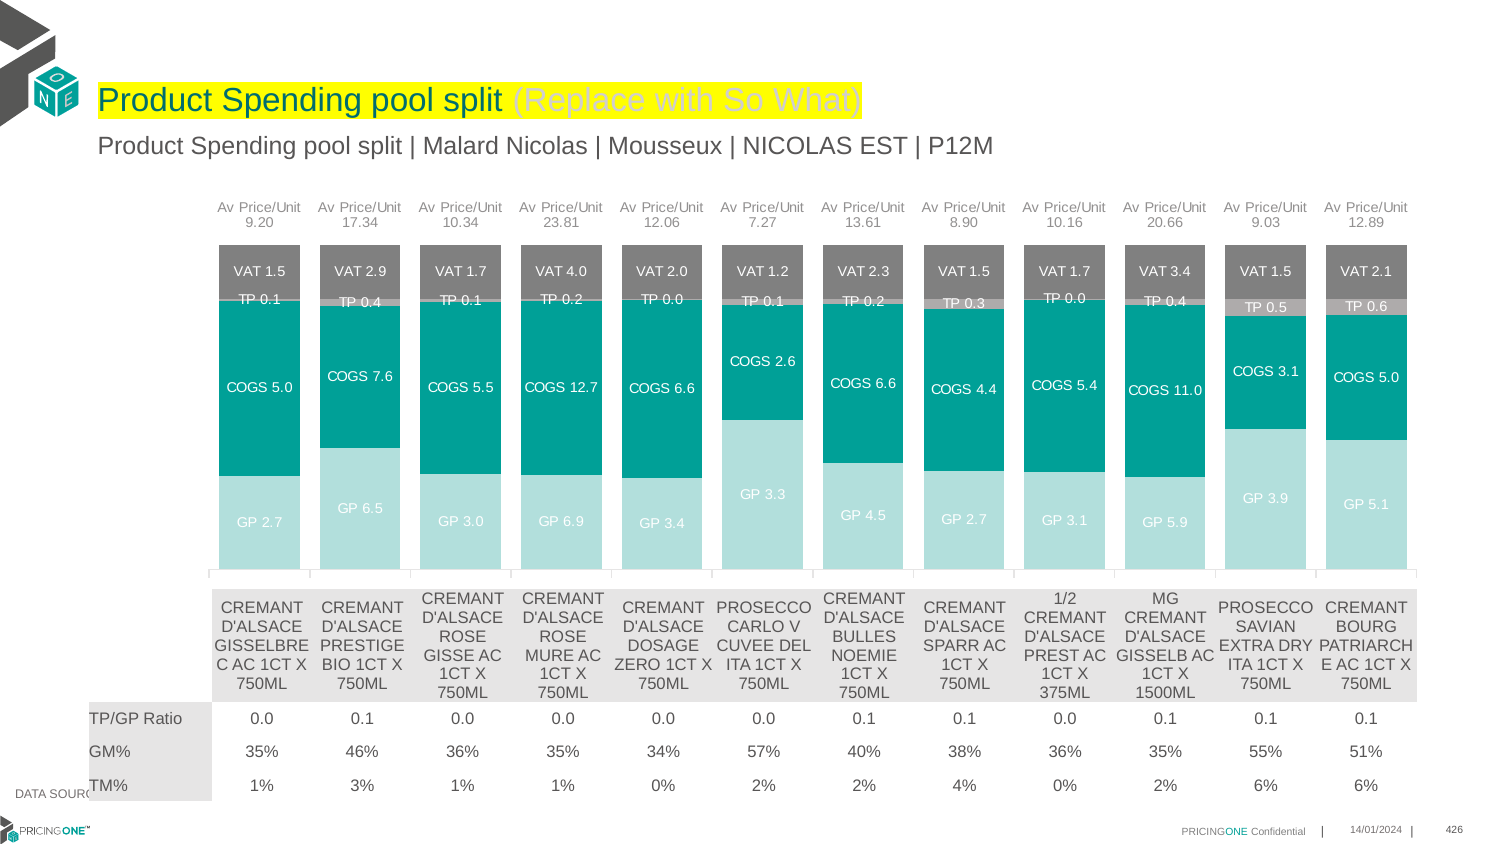

# Product Spending pool split (Replace with So What)
Product Spending pool split | Malard Nicolas | Mousseux | NICOLAS EST | P12M

### Chart

| Category | GP | COGS | TP | VAT |
|---|---|---|---|---|
| Av Price/Unit 9.20 | 2.6535080733944953 | 4.956390325271059 | 0.059409357798166695 | 1.5338615512927427 |
| Av Price/Unit 17.34 | 6.479372016320981 | 7.594260047602856 | 0.3772349880992891 | 2.8901734104046217 |
| Av Price/Unit 10.34 | 3.034594842186296 | 5.489591993841416 | 0.09333946625609357 | 1.7235052604567607 |
| Av Price/Unit 23.81 | 6.9416069943289225 | 12.716937618147446 | 0.1870760554505395 | 3.96912413358538 |
| Av Price/Unit 12.06 | 3.3999999999999995 | 6.6000000000000005 | 0.03376748673420238 | 2.0067534973468395 |
| Av Price/Unit 7.27 | 3.3495121908127206 | 2.5742409893992932 | 0.13190053003533553 | 1.2111307420494692 |
| Av Price/Unit 13.61 | 4.4778 | 6.633299999999999 | 0.22869015334947562 | 2.2679580306698957 |
| Av Price/Unit 8.90 | 2.6827 | 4.434 | 0.2755994076467436 | 1.4784598815293475 |
| Av Price/Unit 10.16 | 3.0520827442827443 | 5.38989604989605 | 0.021292169092170354 | 1.6926541926541914 |
| Av Price/Unit 20.66 | 5.893006818181819 | 10.964488636363637 | 0.36220151515151855 | 3.4439393939393934 |
| Av Price/Unit 9.03 | 3.917382988505747 | 3.144197011494253 | 0.467155632183907 | 1.5057471264367817 |
| Av Price/Unit 12.89 | 5.125779295154184 | 4.980474449339208 | 0.6352560939794429 | 2.1483113069016144 |
|  | CREMANT D'ALSACE GISSELBREC AC 1CT X 750ML | CREMANT D'ALSACE PRESTIGE BIO 1CT X 750ML | CREMANT D'ALSACE ROSE GISSE AC 1CT X 750ML | CREMANT D'ALSACE ROSE MURE AC 1CT X 750ML | CREMANT D'ALSACE DOSAGE ZERO 1CT X 750ML | PROSECCO CARLO V CUVEE DEL ITA 1CT X 750ML | CREMANT D'ALSACE BULLES NOEMIE 1CT X 750ML | CREMANT D'ALSACE SPARR AC 1CT X 750ML | 1/2 CREMANT D'ALSACE PREST AC 1CT X 375ML | MG CREMANT D'ALSACE GISSELB AC 1CT X 1500ML | PROSECCO SAVIAN EXTRA DRY ITA 1CT X 750ML | CREMANT BOURG PATRIARCHE AC 1CT X 750ML |
| --- | --- | --- | --- | --- | --- | --- | --- | --- | --- | --- | --- | --- |
| TP/GP Ratio | 0.0 | 0.1 | 0.0 | 0.0 | 0.0 | 0.0 | 0.1 | 0.1 | 0.0 | 0.1 | 0.1 | 0.1 |
| GM% | 35% | 46% | 36% | 35% | 34% | 57% | 40% | 38% | 36% | 35% | 55% | 51% |
| TM% | 1% | 3% | 1% | 1% | 0% | 2% | 2% | 4% | 0% | 2% | 6% | 6% |
DATA SOURCE: Client P&L

14/01/2024
426